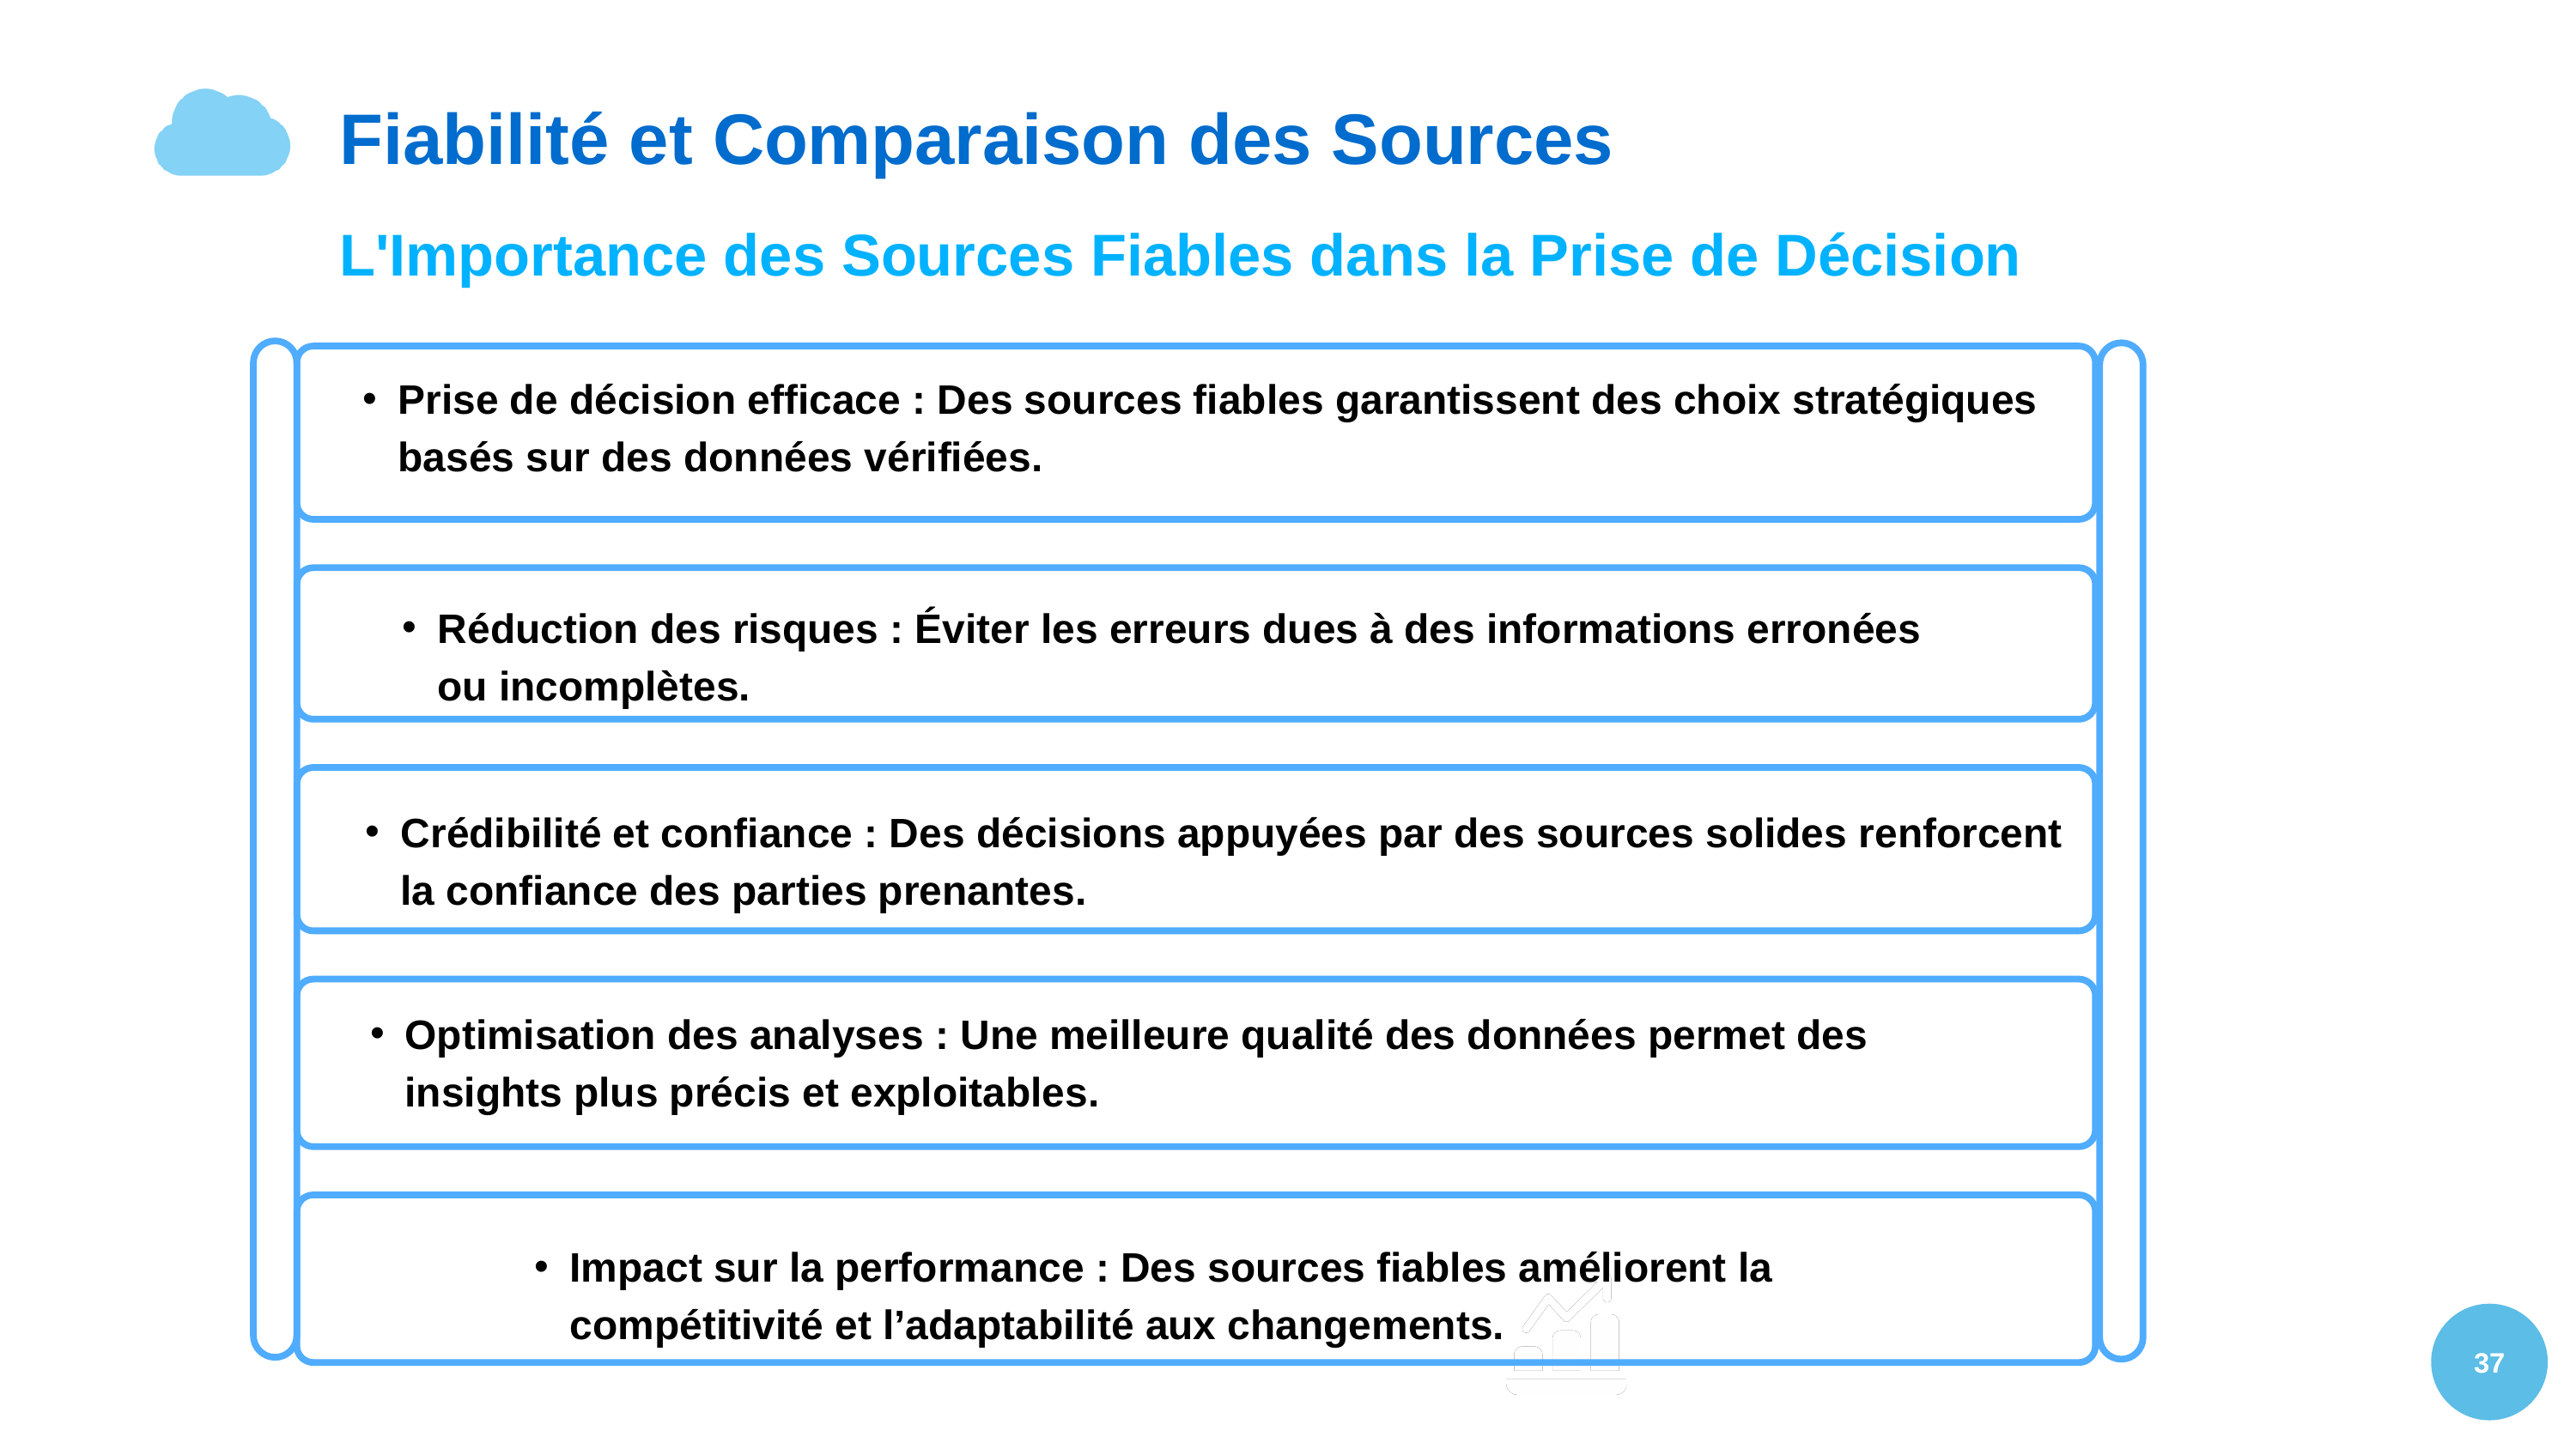

Fiabilité et Comparaison des Sources
L'Importance des Sources Fiables dans la Prise de Décision

Prise de décision efficace : Des sources fiables garantissent des choix stratégiques basés sur des données vérifiées.

Réduction des risques : Éviter les erreurs dues à des informations erronées ou incomplètes.

Crédibilité et confiance : Des décisions appuyées par des sources solides renforcent la confiance des parties prenantes.

Optimisation des analyses : Une meilleure qualité des données permet des insights plus précis et exploitables.

Impact sur la performance : Des sources fiables améliorent la compétitivité et l’adaptabilité aux changements.

37